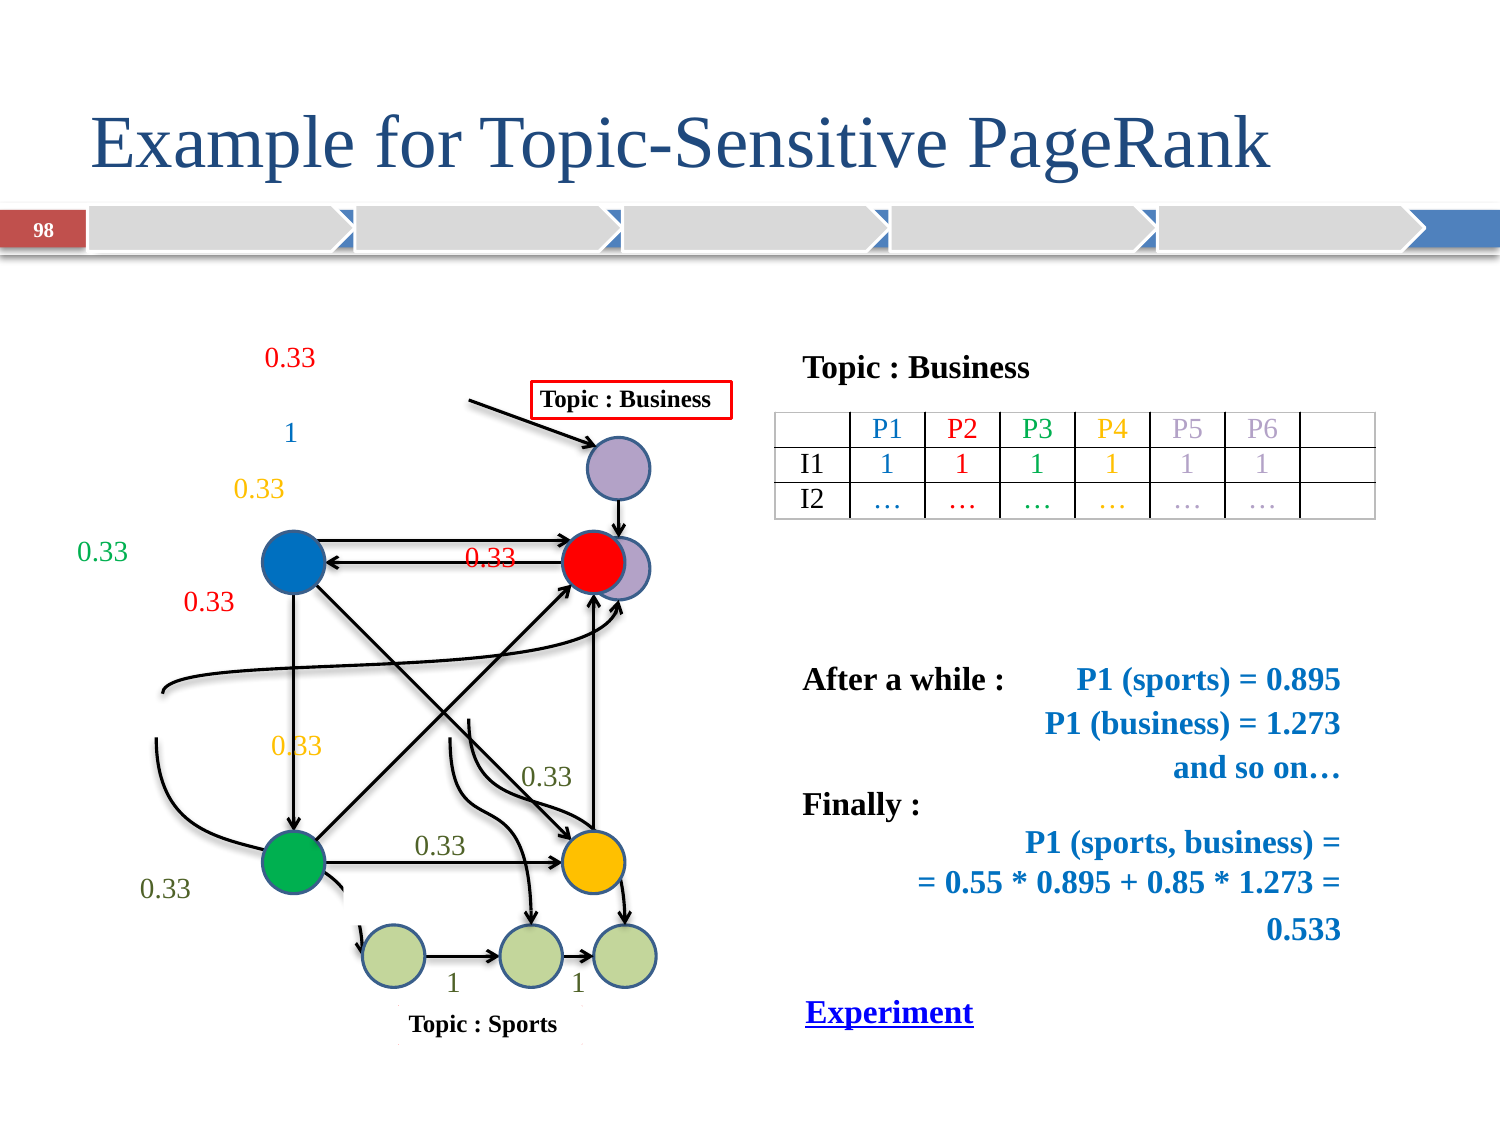

# Example for Topic-Sensitive PageRank

98
0.33
1
1

1

Topic : Sports
Topic : Business

1
1

1
Topic : Business

1
|  | P1 | P2 | P3 | P4 | P5 | P6 | P7 |
| --- | --- | --- | --- | --- | --- | --- | --- |
| I1 | 1 | 1 | 1 | 1 | 1 | 1 | 1 |
| I2 |  |  |  |  |  |  |  |
|  | P1 | P2 | P3 | P4 | P5 | P6 | P7 |
| --- | --- | --- | --- | --- | --- | --- | --- |
| I1 | 1 | 1 | 1 | 1 | 1 | 1 | 1 |
| I2 | 1 | 1 | 0.33 | 0.66 | 0.33 | 1.33 | 1.33 |
|  | P1 | P2 | P3 | P4 | P5 | P6 |  |
| --- | --- | --- | --- | --- | --- | --- | --- |
| I1 |  |  |  |  |  |  |  |
| I2 |  |  |  |  |  |  |  |
|  | P1 | P2 | P3 | P4 | P5 | P6 |  |
| --- | --- | --- | --- | --- | --- | --- | --- |
| I1 | 1 | 1 | 1 | 1 | 1 | 1 |  |
| I2 |  |  |  |  |  |  |  |
|  | P1 | P2 | P3 | P4 | P5 | P6 |  |
| --- | --- | --- | --- | --- | --- | --- | --- |
| I1 | 1 | 1 | 1 | 1 | 1 | 1 |  |
| I2 | … | … | … | … | … | … |  |

1

0.33
0.33

0.33

1

0.33
After a while :
P1 (sports) = 0.895
0.66

1
1
0.33

1
P1 (business) = 1.273

1
0.33
and so on…
0.33
Finally :
P1 (sports, business) =
= 0.55 * 0.895 + 0.85 * 1.273 =
0.33

0.33
1
0.33

1
1.33

1.33
1
0.533

1
1
Experiment
Topic : Sports